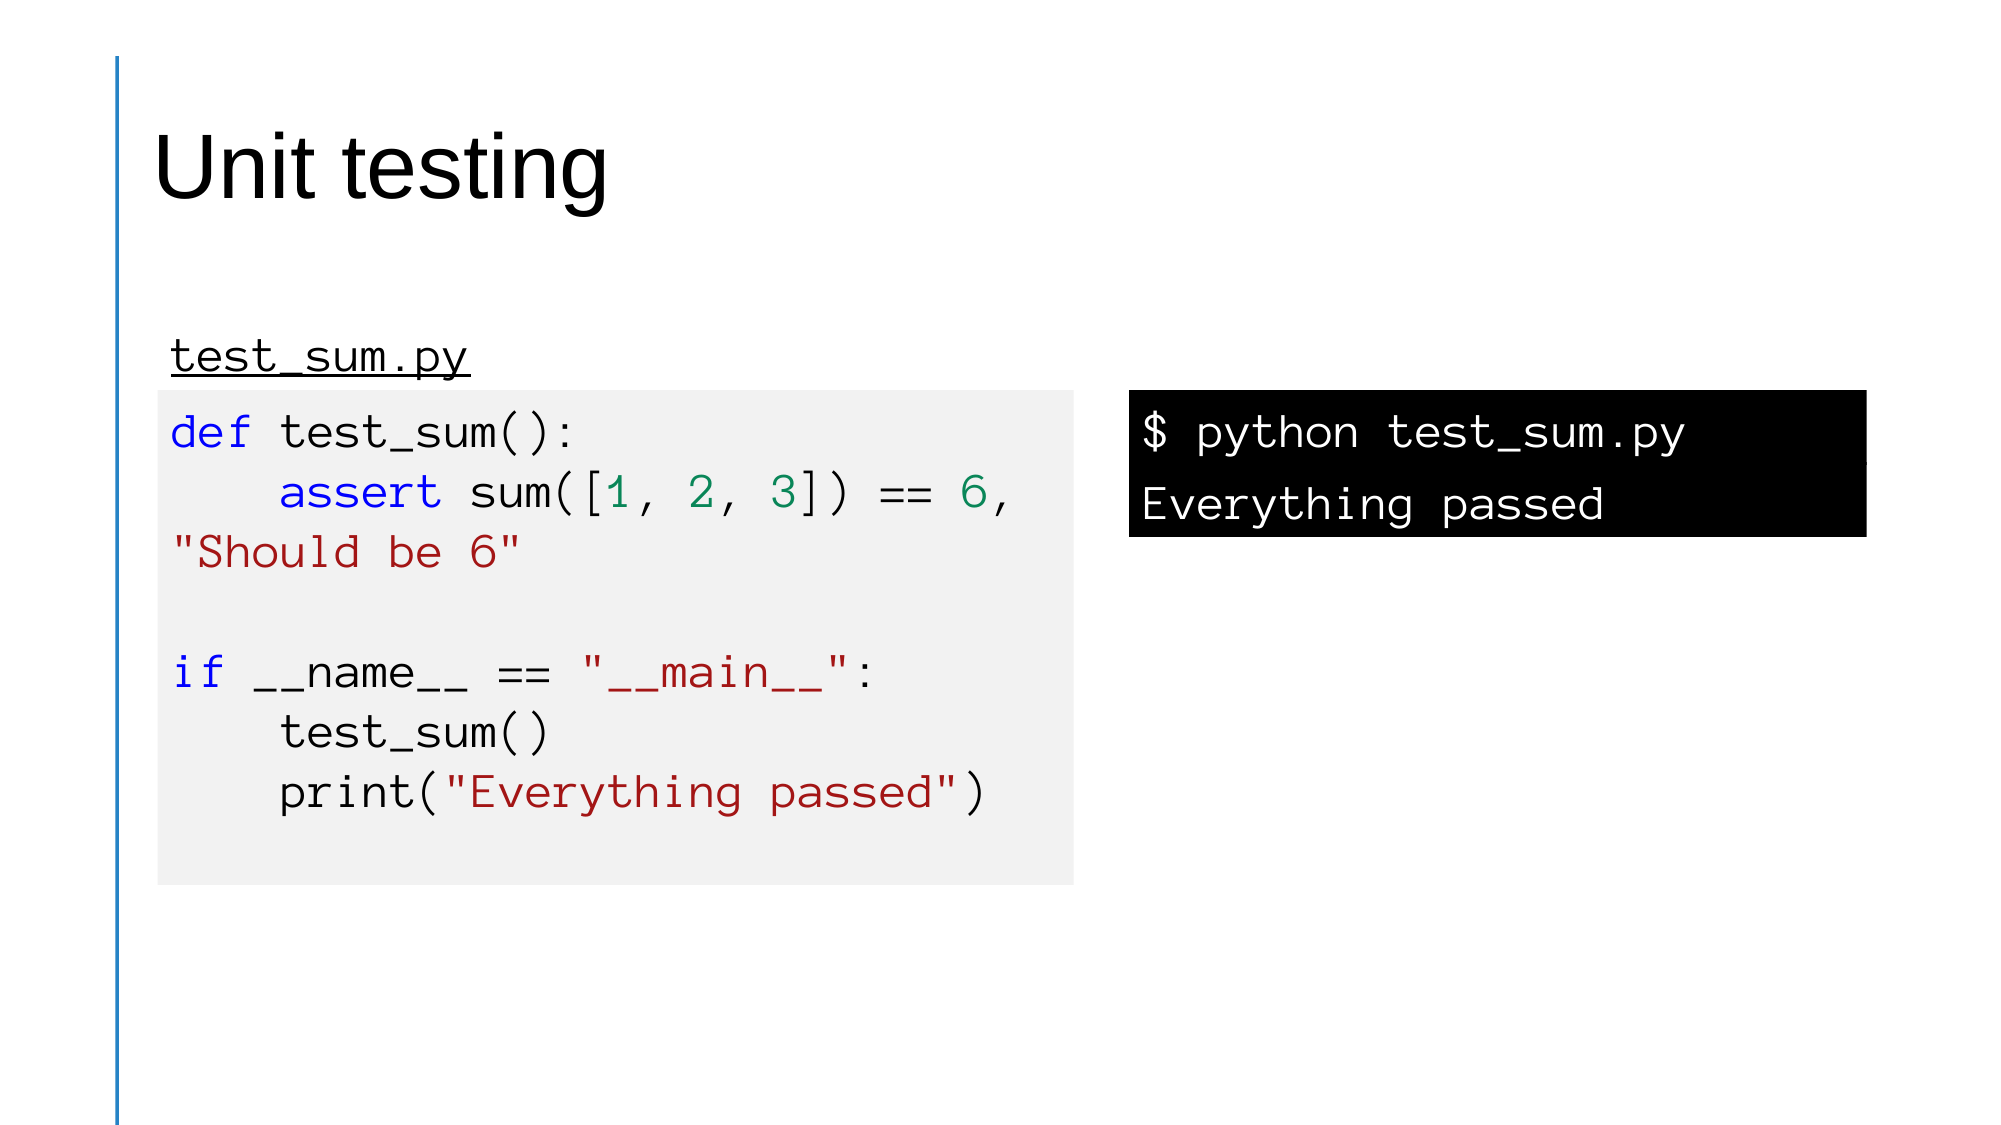

# Unit testing
test_sum.py
def test_sum():
    assert sum([1, 2, 3]) == 6, "Should be 6"
if __name__ == "__main__":
    test_sum()
    print("Everything passed")

$ python test_sum.py
Everything passed